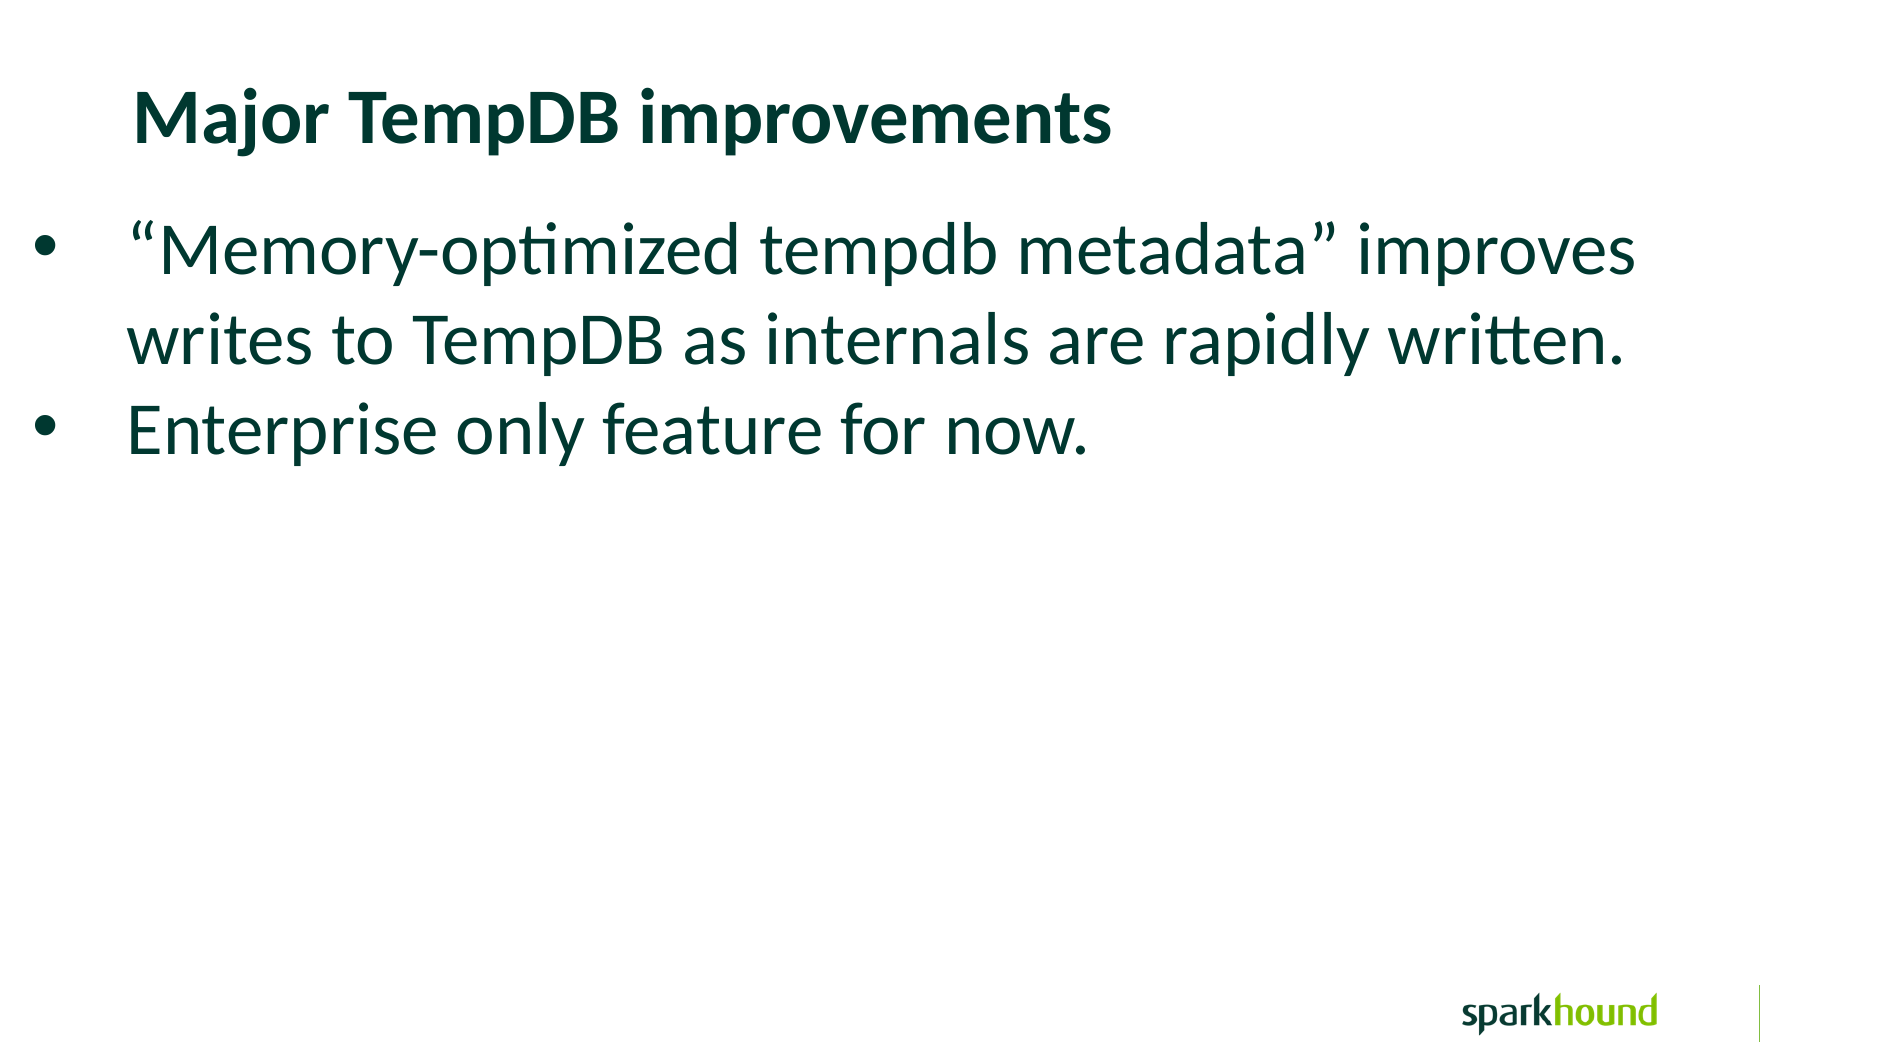

Major TempDB improvements
“Memory-optimized tempdb metadata” improves writes to TempDB as internals are rapidly written.
Enterprise only feature for now.